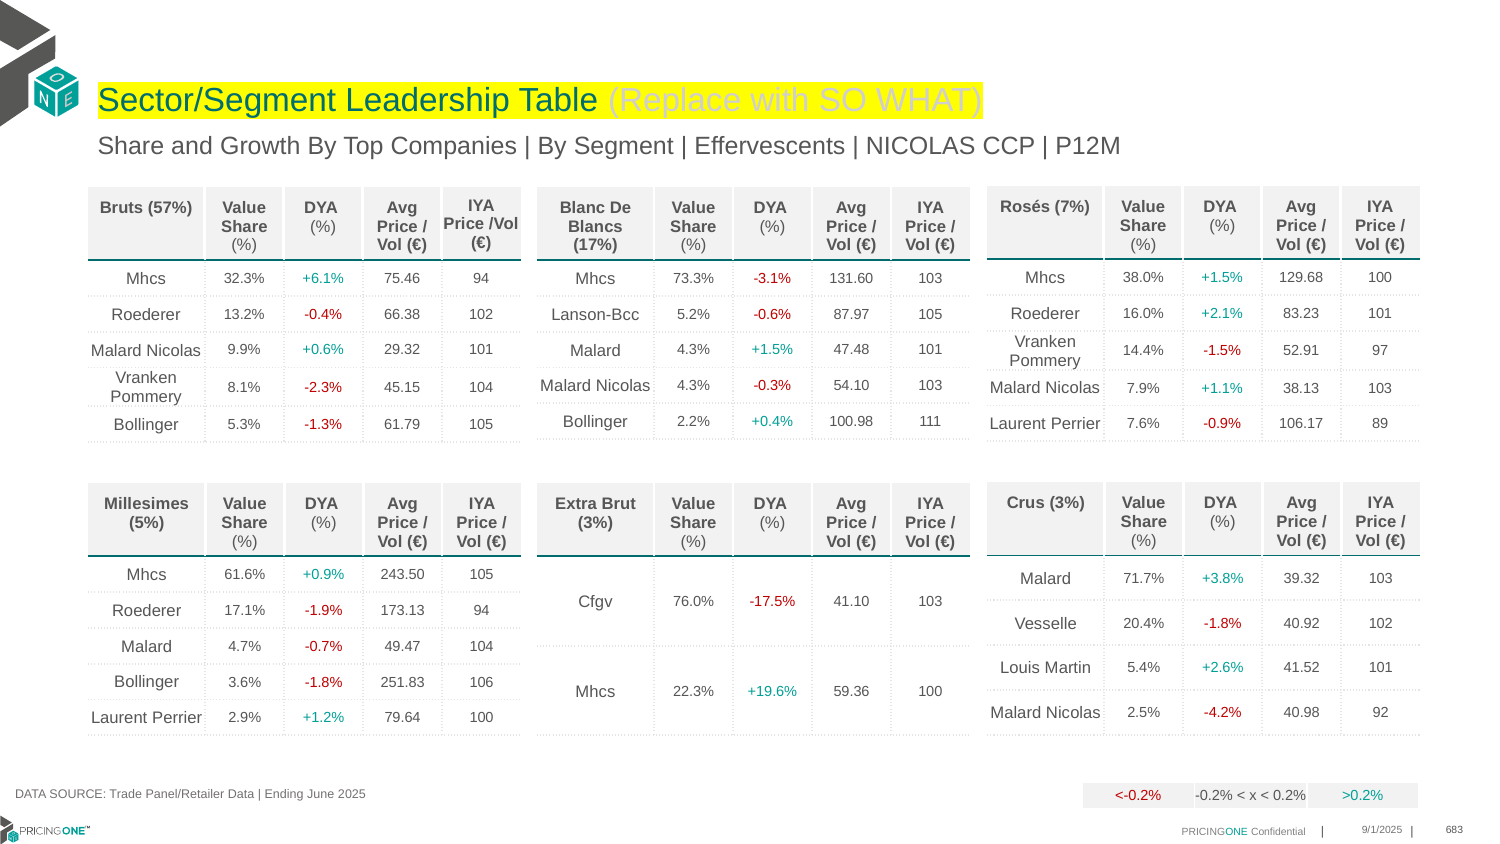

# Sector/Segment Leadership Table (Replace with SO WHAT)
Share and Growth By Top Companies | By Segment | Effervescents | NICOLAS CCP | P12M
| Rosés (7%) | Value Share (%) | DYA (%) | Avg Price /Vol (€) | IYA Price /Vol (€) |
| --- | --- | --- | --- | --- |
| Mhcs | 38.0% | +1.5% | 129.68 | 100 |
| Roederer | 16.0% | +2.1% | 83.23 | 101 |
| Vranken Pommery | 14.4% | -1.5% | 52.91 | 97 |
| Malard Nicolas | 7.9% | +1.1% | 38.13 | 103 |
| Laurent Perrier | 7.6% | -0.9% | 106.17 | 89 |
| Bruts (57%) | Value Share (%) | DYA (%) | Avg Price /Vol (€) | IYA Price /Vol (€) |
| --- | --- | --- | --- | --- |
| Mhcs | 32.3% | +6.1% | 75.46 | 94 |
| Roederer | 13.2% | -0.4% | 66.38 | 102 |
| Malard Nicolas | 9.9% | +0.6% | 29.32 | 101 |
| Vranken Pommery | 8.1% | -2.3% | 45.15 | 104 |
| Bollinger | 5.3% | -1.3% | 61.79 | 105 |
| Blanc De Blancs (17%) | Value Share (%) | DYA (%) | Avg Price /Vol (€) | IYA Price /Vol (€) |
| --- | --- | --- | --- | --- |
| Mhcs | 73.3% | -3.1% | 131.60 | 103 |
| Lanson-Bcc | 5.2% | -0.6% | 87.97 | 105 |
| Malard | 4.3% | +1.5% | 47.48 | 101 |
| Malard Nicolas | 4.3% | -0.3% | 54.10 | 103 |
| Bollinger | 2.2% | +0.4% | 100.98 | 111 |
| Crus (3%) | Value Share (%) | DYA (%) | Avg Price /Vol (€) | IYA Price /Vol (€) |
| --- | --- | --- | --- | --- |
| Malard | 71.7% | +3.8% | 39.32 | 103 |
| Vesselle | 20.4% | -1.8% | 40.92 | 102 |
| Louis Martin | 5.4% | +2.6% | 41.52 | 101 |
| Malard Nicolas | 2.5% | -4.2% | 40.98 | 92 |
| Millesimes (5%) | Value Share (%) | DYA (%) | Avg Price /Vol (€) | IYA Price /Vol (€) |
| --- | --- | --- | --- | --- |
| Mhcs | 61.6% | +0.9% | 243.50 | 105 |
| Roederer | 17.1% | -1.9% | 173.13 | 94 |
| Malard | 4.7% | -0.7% | 49.47 | 104 |
| Bollinger | 3.6% | -1.8% | 251.83 | 106 |
| Laurent Perrier | 2.9% | +1.2% | 79.64 | 100 |
| Extra Brut (3%) | Value Share (%) | DYA (%) | Avg Price /Vol (€) | IYA Price /Vol (€) |
| --- | --- | --- | --- | --- |
| Cfgv | 76.0% | -17.5% | 41.10 | 103 |
| Mhcs | 22.3% | +19.6% | 59.36 | 100 |
DATA SOURCE: Trade Panel/Retailer Data | Ending June 2025
| <-0.2% | -0.2% < x < 0.2% | >0.2% |
| --- | --- | --- |

9/1/2025
683